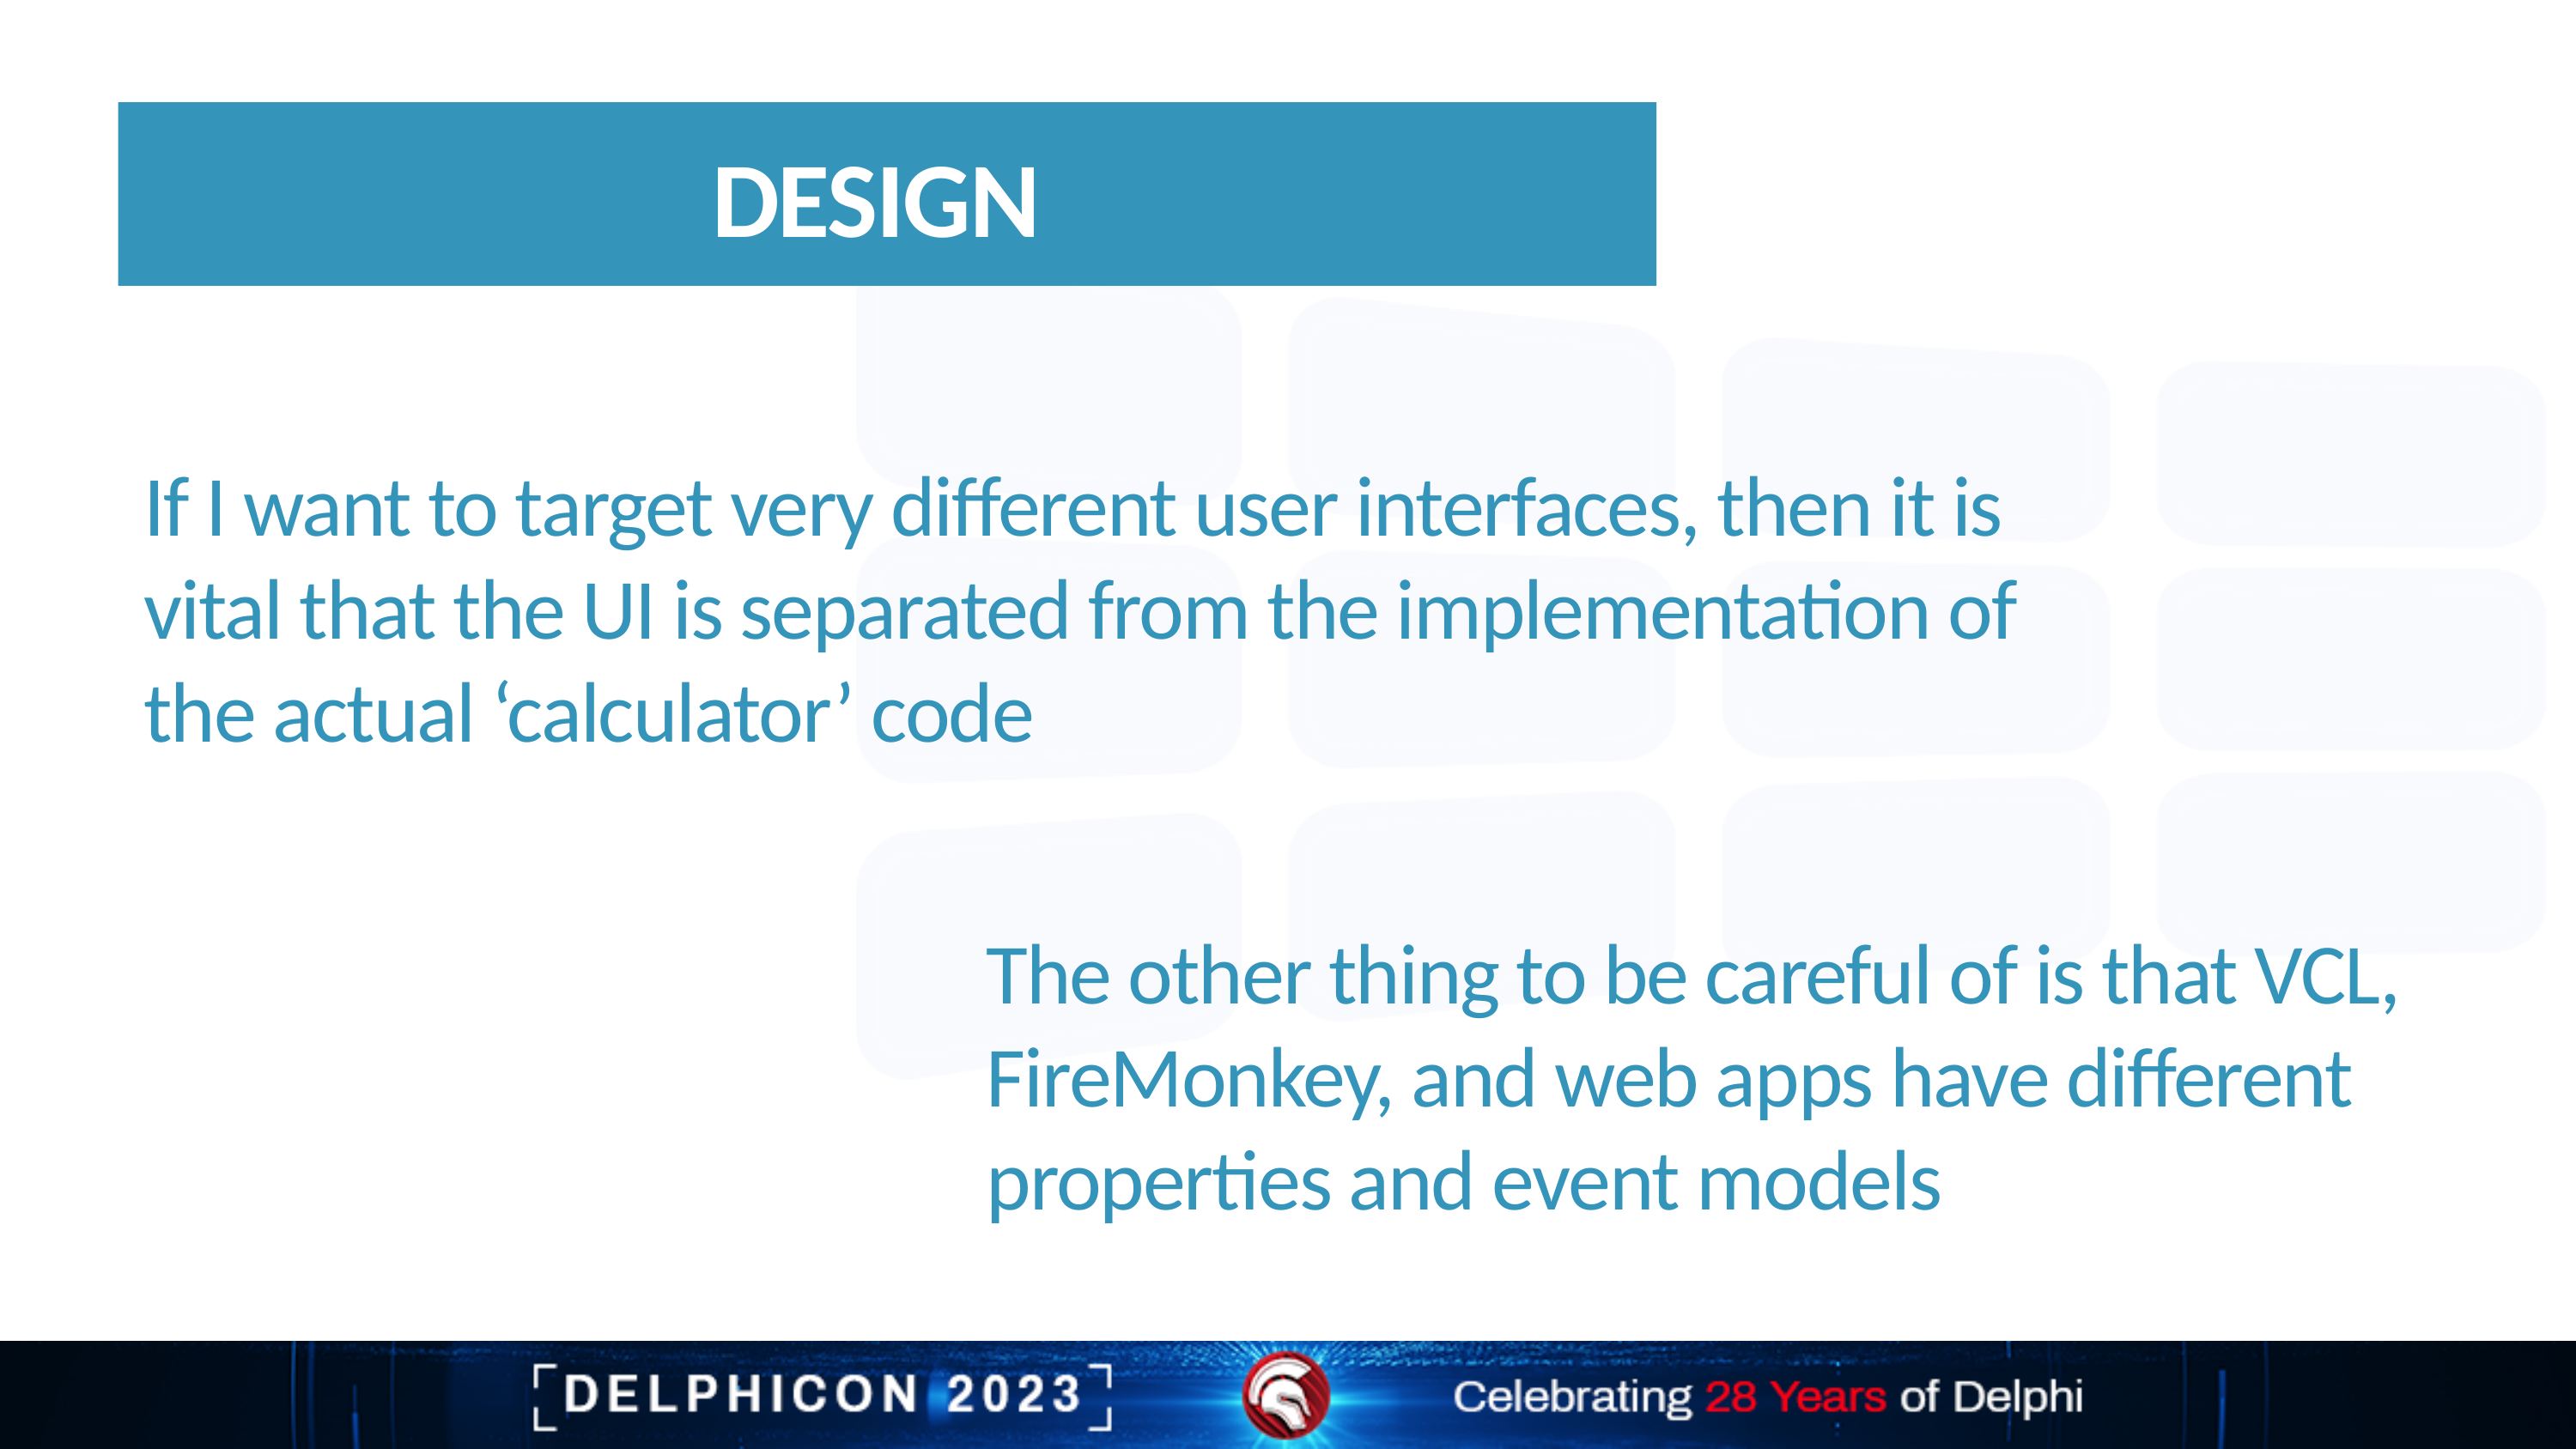

Design
# If I want to target very different user interfaces, then it is vital that the UI is separated from the implementation of the actual ‘calculator’ code
The other thing to be careful of is that VCL, FireMonkey, and web apps have different properties and event models